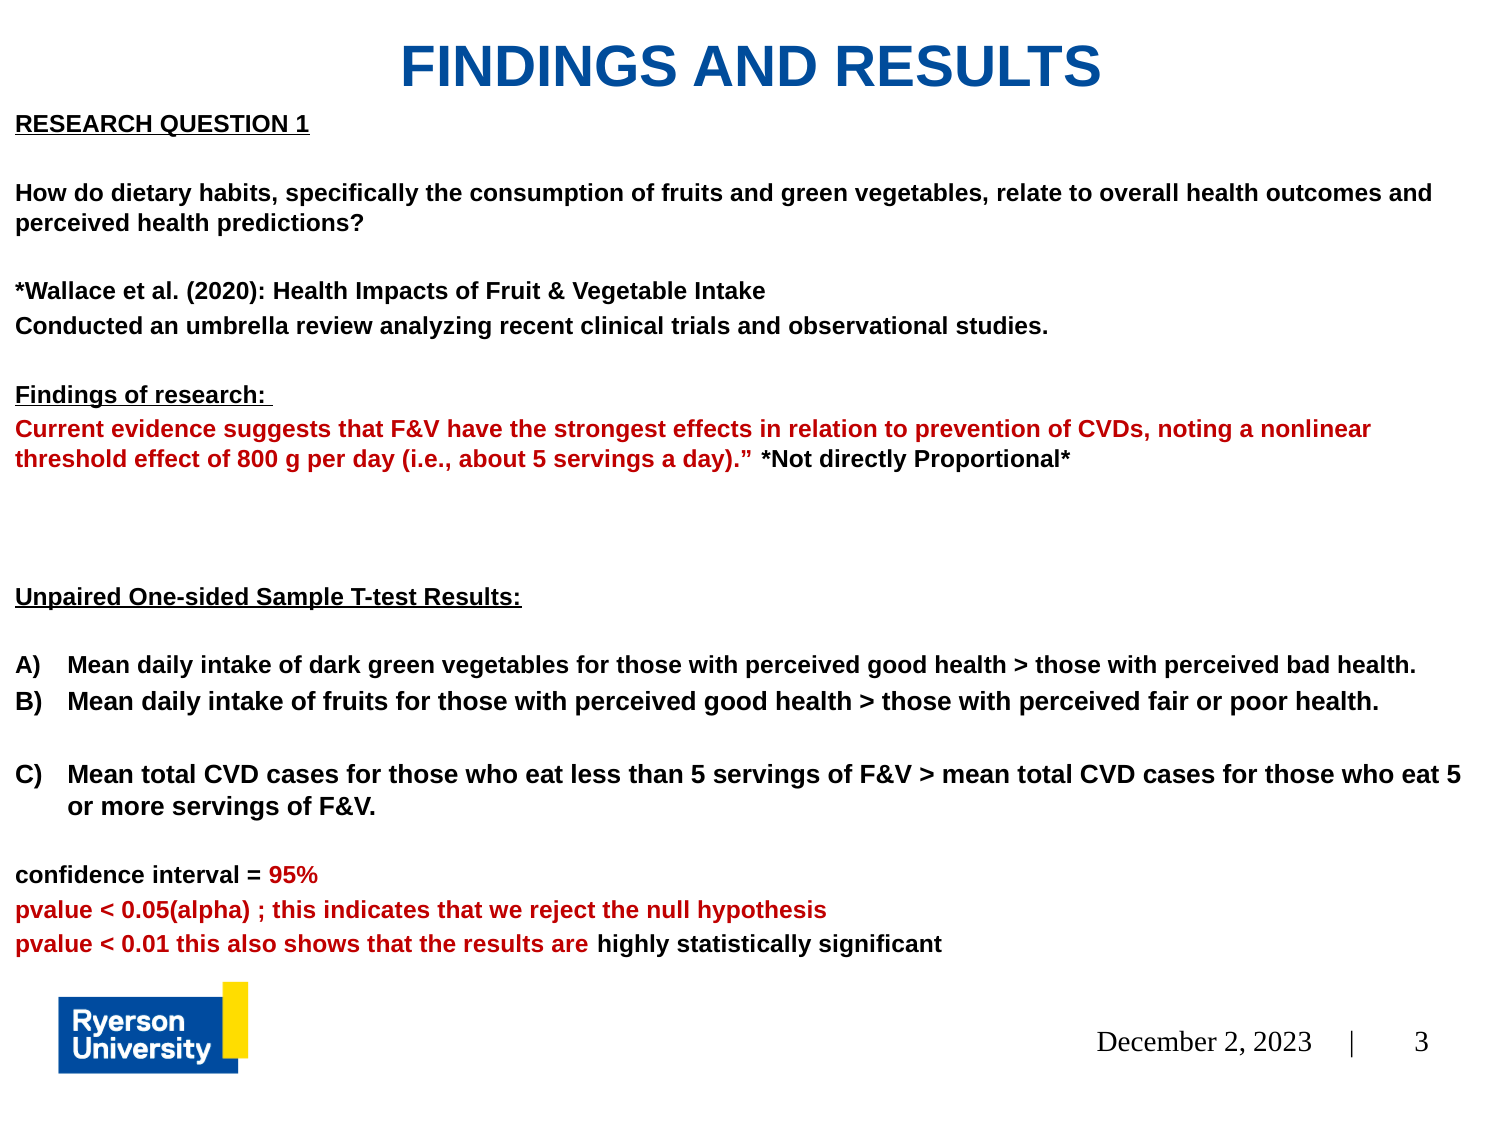

# FINDINGS AND RESULTS
RESEARCH QUESTION 1

How do dietary habits, specifically the consumption of fruits and green vegetables, relate to overall health outcomes and perceived health predictions?

*Wallace et al. (2020): Health Impacts of Fruit & Vegetable Intake
Conducted an umbrella review analyzing recent clinical trials and observational studies.

Findings of research:
Current evidence suggests that F&V have the strongest effects in relation to prevention of CVDs, noting a nonlinear threshold effect of 800 g per day (i.e., about 5 servings a day).” *Not directly Proportional*

Unpaired One-sided Sample T-test Results:

Mean daily intake of dark green vegetables for those with perceived good health > those with perceived bad health.
Mean daily intake of fruits for those with perceived good health > those with perceived fair or poor health.

Mean total CVD cases for those who eat less than 5 servings of F&V > mean total CVD cases for those who eat 5 or more servings of F&V.

confidence interval = 95%
pvalue < 0.05(alpha) ; this indicates that we reject the null hypothesis
pvalue < 0.01 this also shows that the results are highly statistically significant

3
December 2, 2023     |